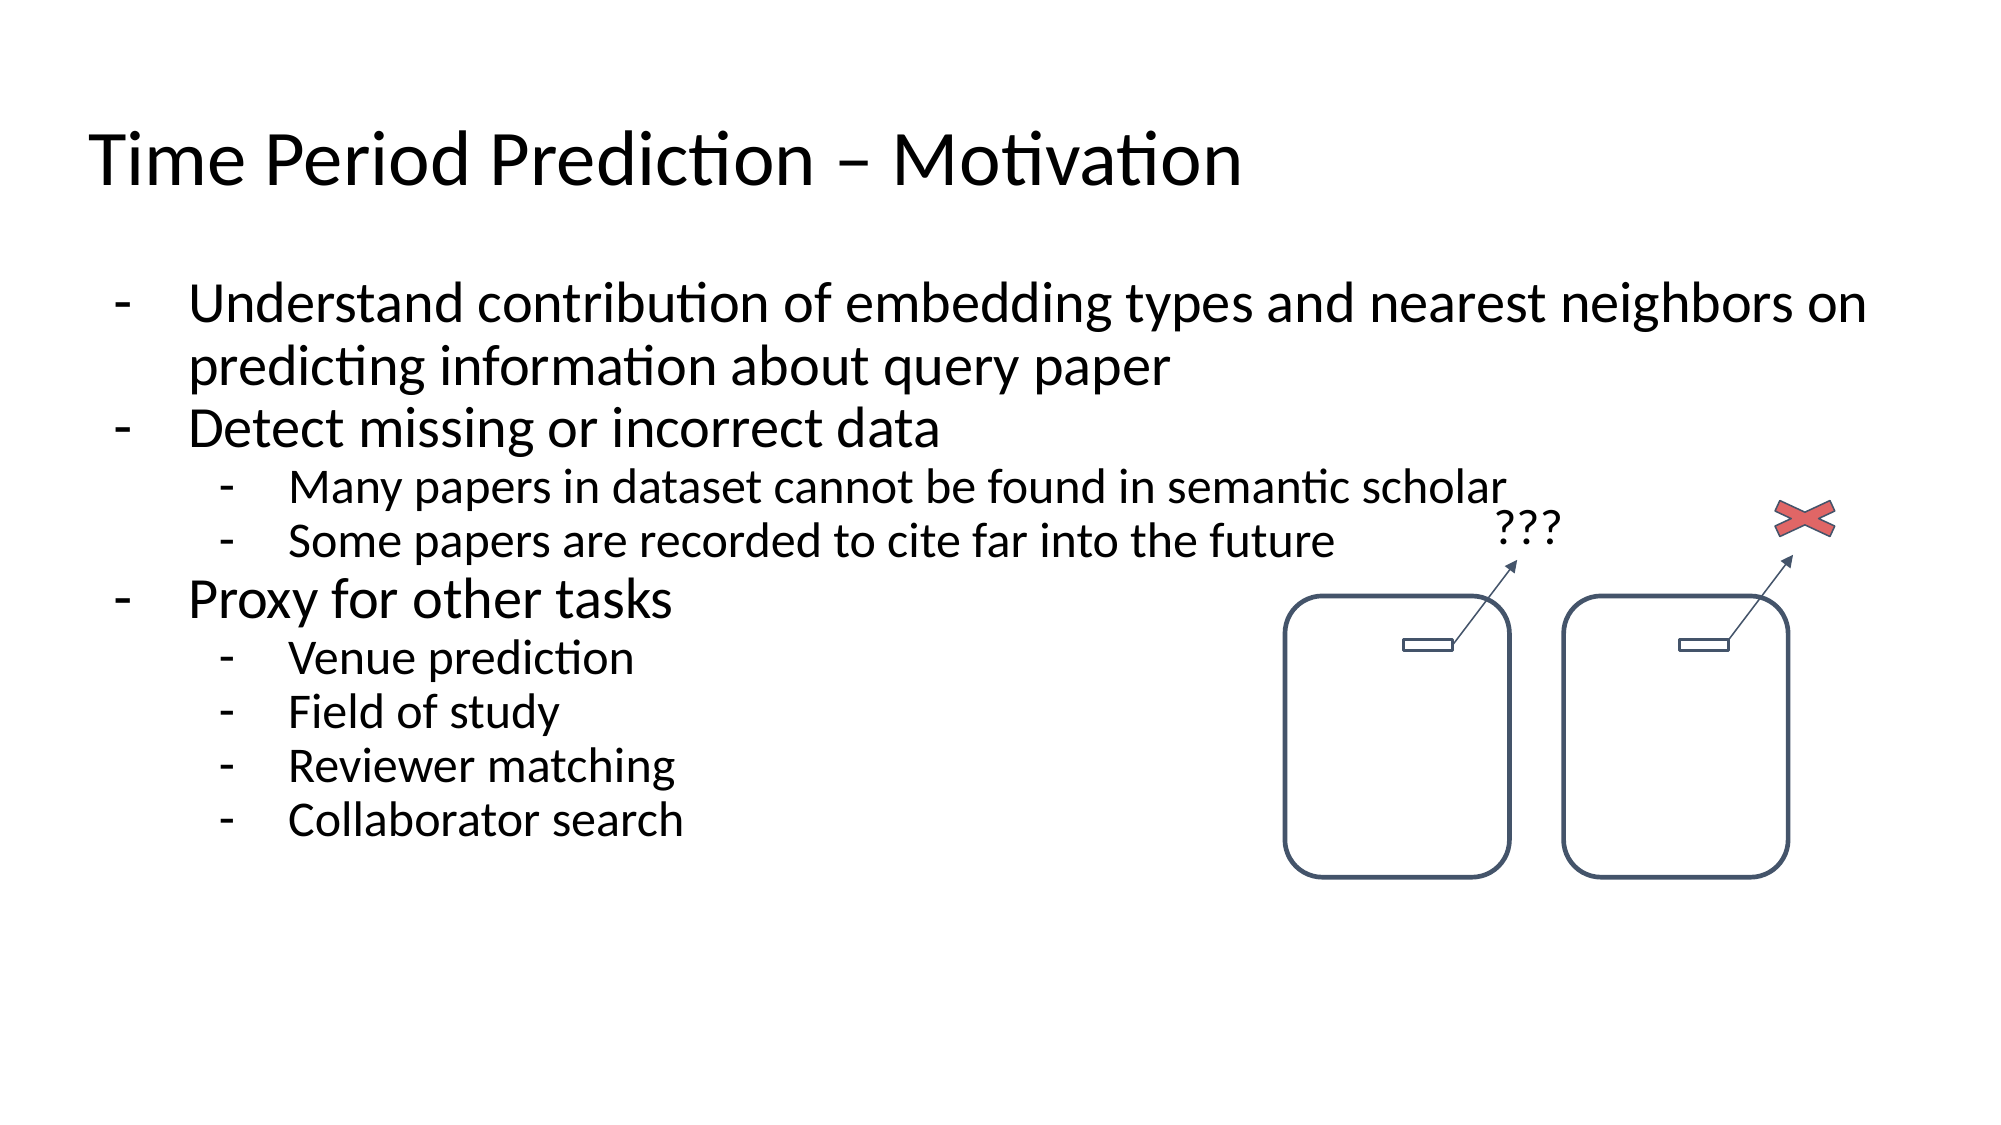

# Time Period Prediction – Motivation
Understand contribution of embedding types and nearest neighbors on predicting information about query paper
Detect missing or incorrect data
Many papers in dataset cannot be found in semantic scholar
Some papers are recorded to cite far into the future
Proxy for other tasks
Venue prediction
Field of study
Reviewer matching
Collaborator search

???